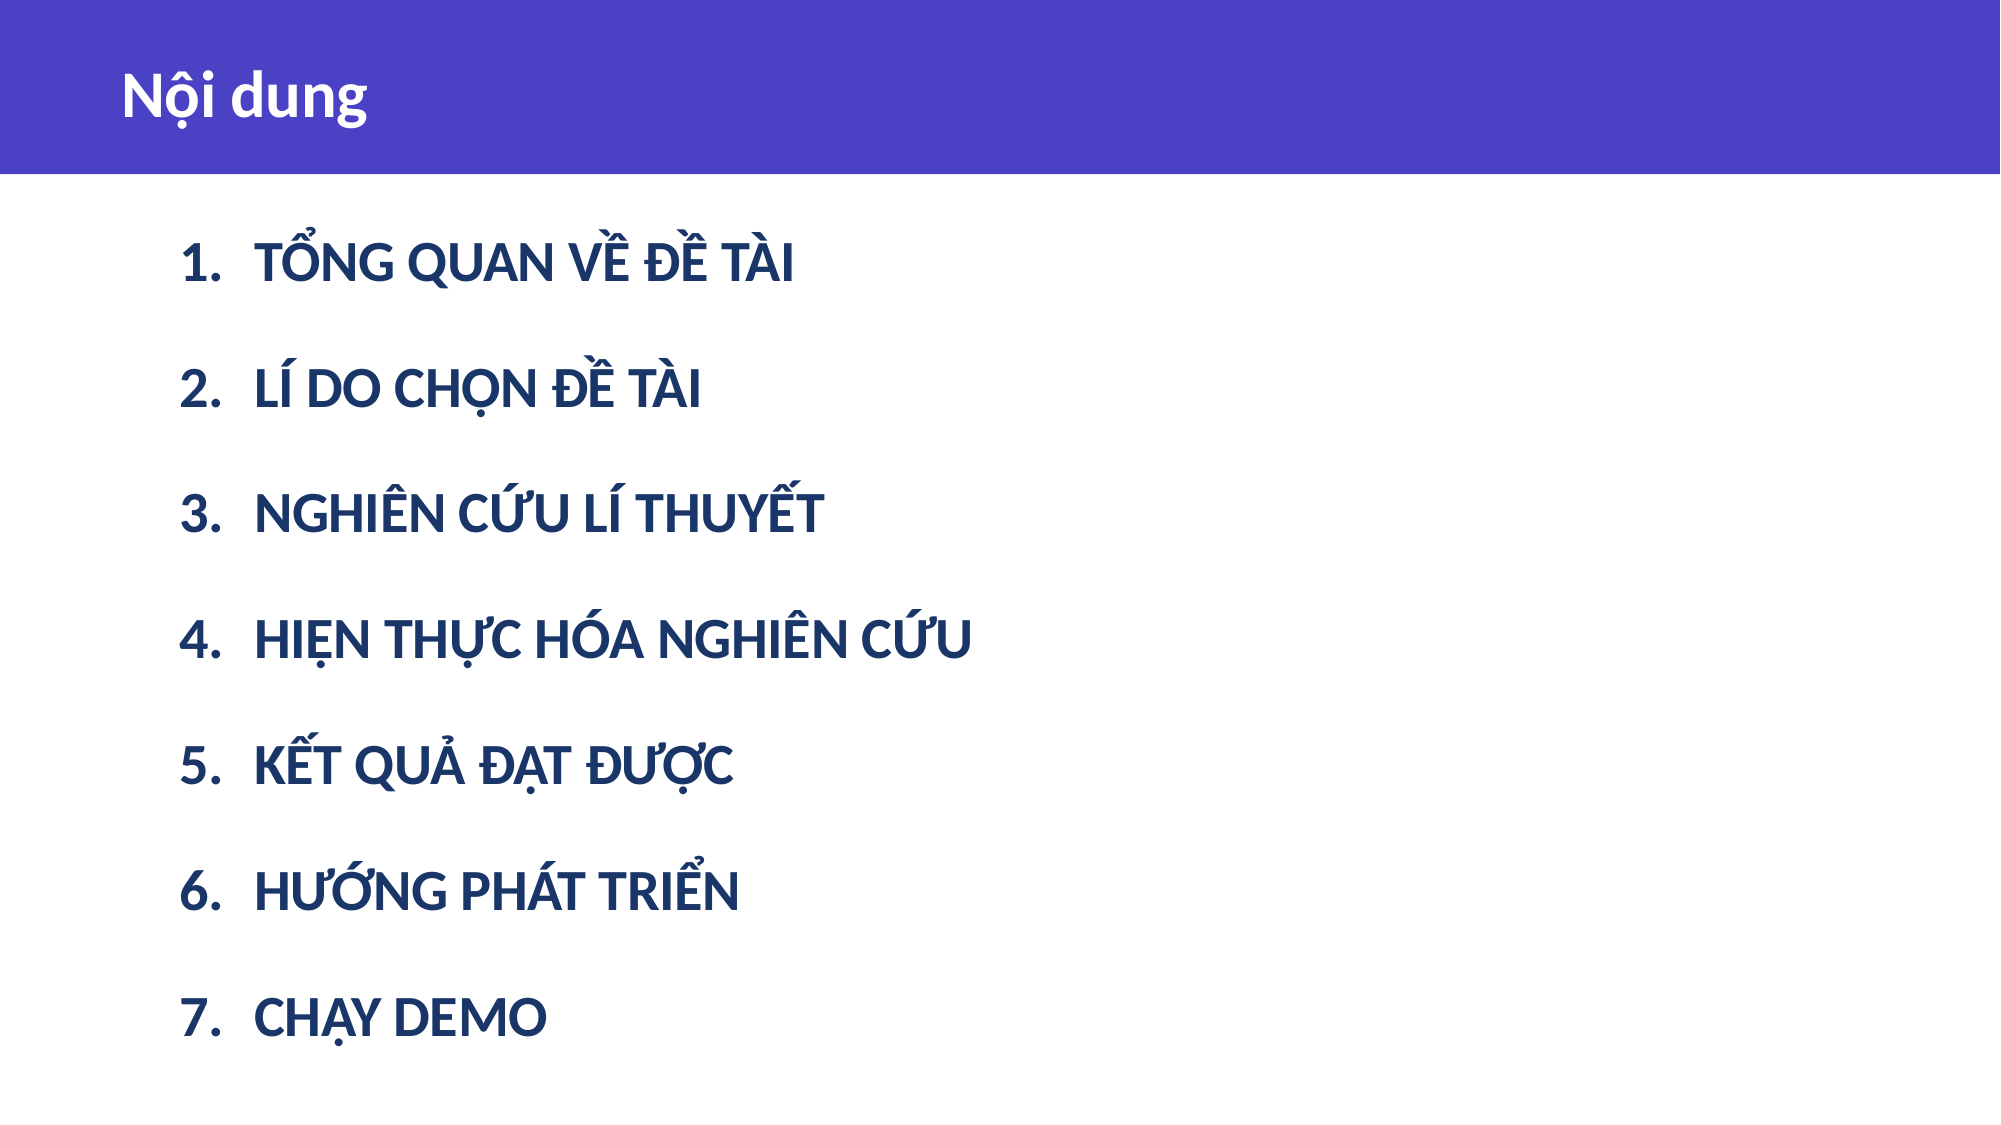

# Nội dung
TỔNG QUAN VỀ ĐỀ TÀI
LÍ DO CHỌN ĐỀ TÀI
NGHIÊN CỨU LÍ THUYẾT
HIỆN THỰC HÓA NGHIÊN CỨU
KẾT QUẢ ĐẠT ĐƯỢC
HƯỚNG PHÁT TRIỂN
CHẠY DEMO